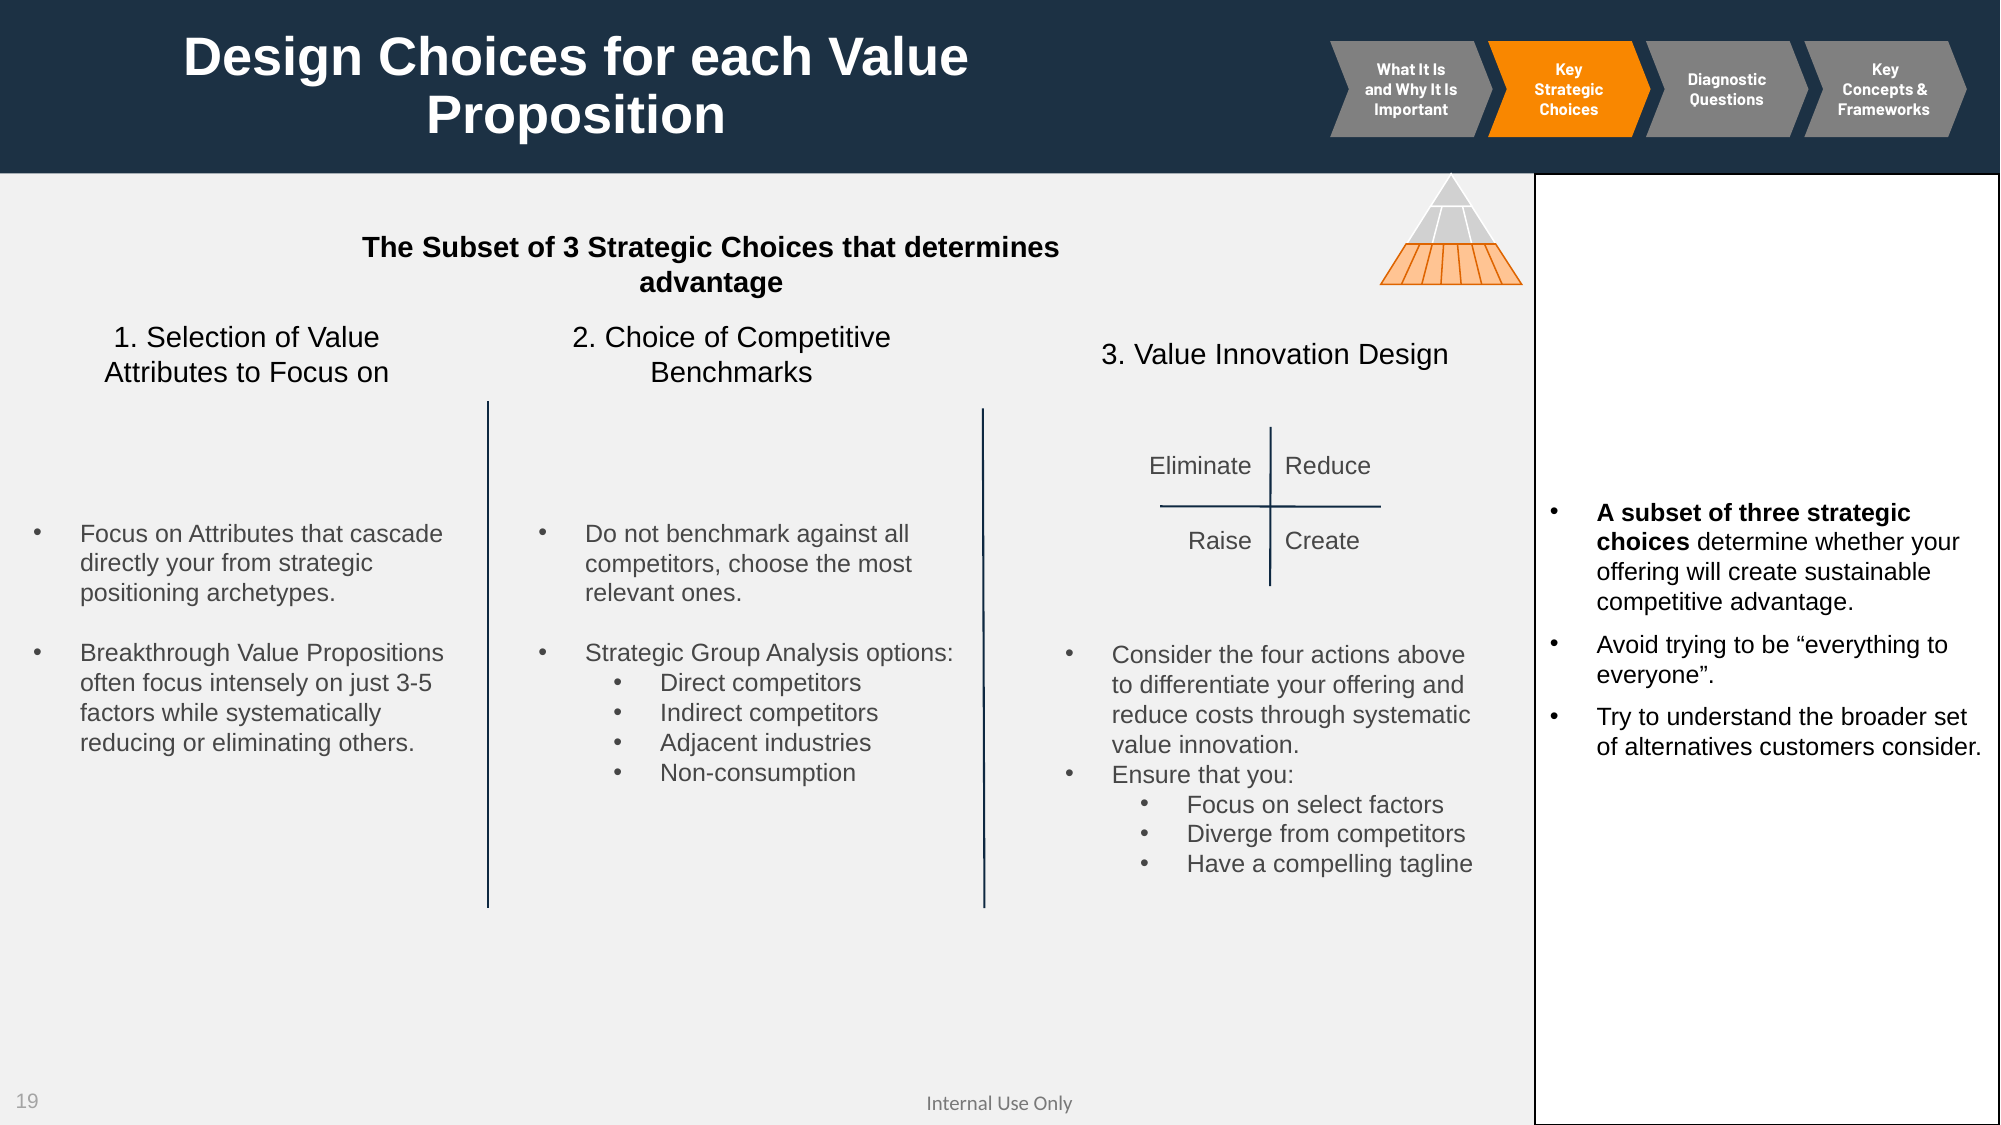

# Design Choices for each Value Proposition
What It Is and Why It Is Important
Key Strategic Choices
Diagnostic Questions
Key Concepts & Frameworks

A subset of three strategic choices determine whether your offering will create sustainable competitive advantage.
Avoid trying to be “everything to everyone”.
Try to understand the broader set of alternatives customers consider.

The Subset of 3 Strategic Choices that determines advantage
1. Selection of Value
Attributes to Focus on
2. Choice of Competitive Benchmarks
3. Value Innovation Design
Eliminate
Reduce
Focus on Attributes that cascade directly your from strategic positioning archetypes.

Breakthrough Value Propositions often focus intensely on just 3-5 factors while systematically reducing or eliminating others.
Do not benchmark against all competitors, choose the most relevant ones.

Strategic Group Analysis options:
Direct competitors
Indirect competitors
Adjacent industries
Non-consumption
Raise
Create
Consider the four actions above to differentiate your offering and reduce costs through systematic value innovation.
Ensure that you:
Focus on select factors
Diverge from competitors
Have a compelling tagline